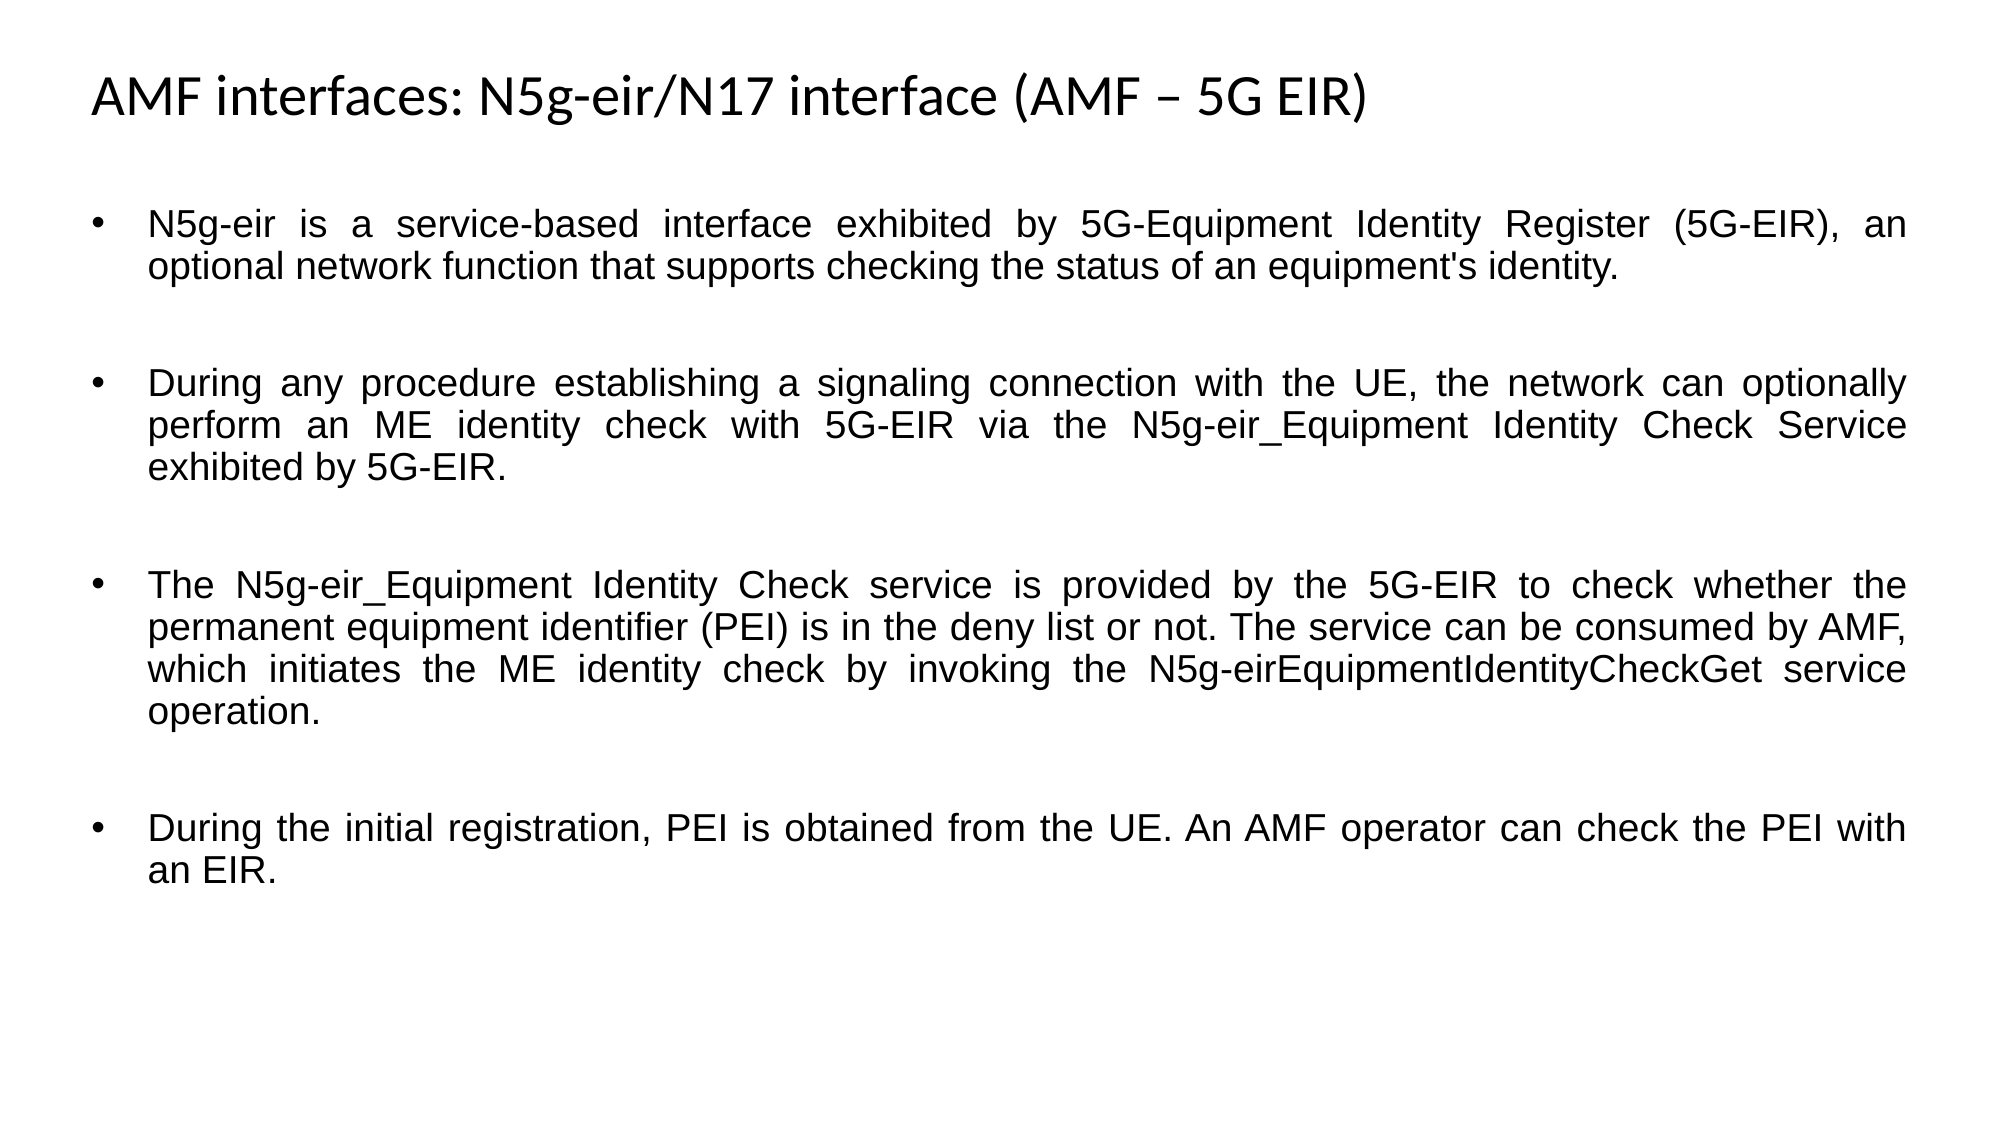

# AMF interfaces: N5g-eir/N17 interface (AMF – 5G EIR)
N5g-eir is a service-based interface exhibited by 5G-Equipment Identity Register (5G-EIR), an optional network function that supports checking the status of an equipment's identity.

During any procedure establishing a signaling connection with the UE, the network can optionally perform an ME identity check with 5G-EIR via the N5g-eir_Equipment Identity Check Service exhibited by 5G-EIR.

The N5g-eir_Equipment Identity Check service is provided by the 5G-EIR to check whether the permanent equipment identifier (PEI) is in the deny list or not. The service can be consumed by AMF, which initiates the ME identity check by invoking the N5g-eirEquipmentIdentityCheckGet service operation.

During the initial registration, PEI is obtained from the UE. An AMF operator can check the PEI with an EIR.